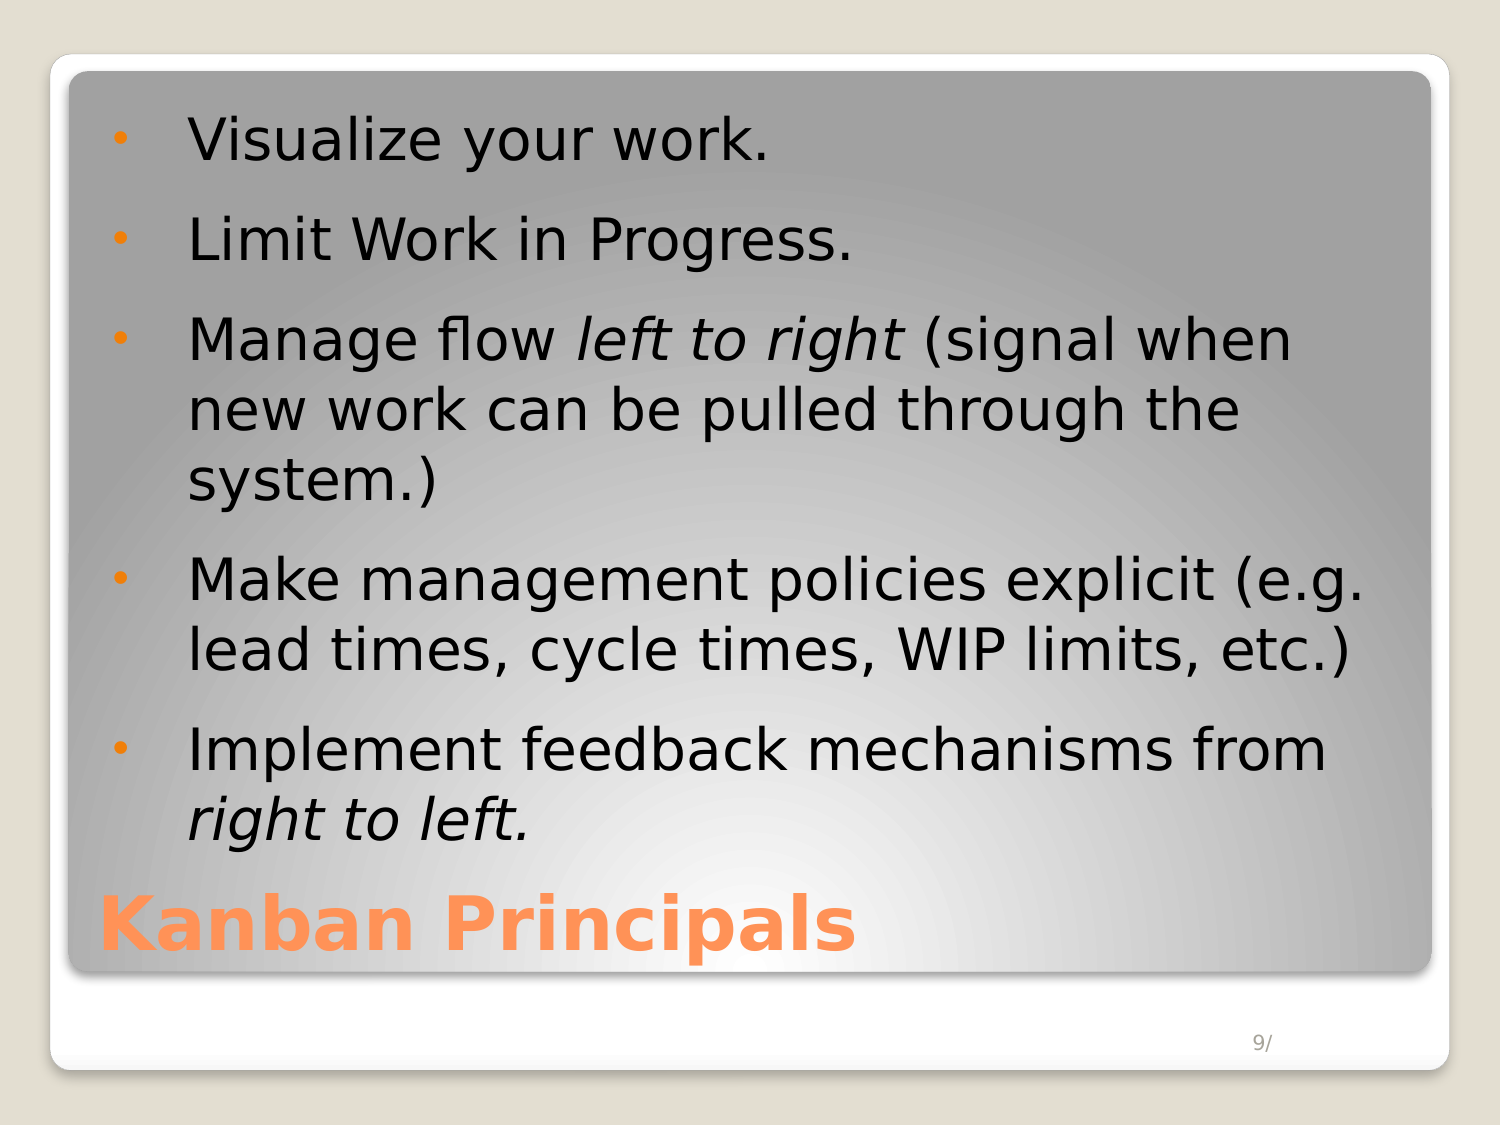

Visualize your work.
Limit Work in Progress.
Manage flow left to right (signal when new work can be pulled through the system.)
Make management policies explicit (e.g. lead times, cycle times, WIP limits, etc.)
Implement feedback mechanisms from right to left.
# Kanban Principals
9/